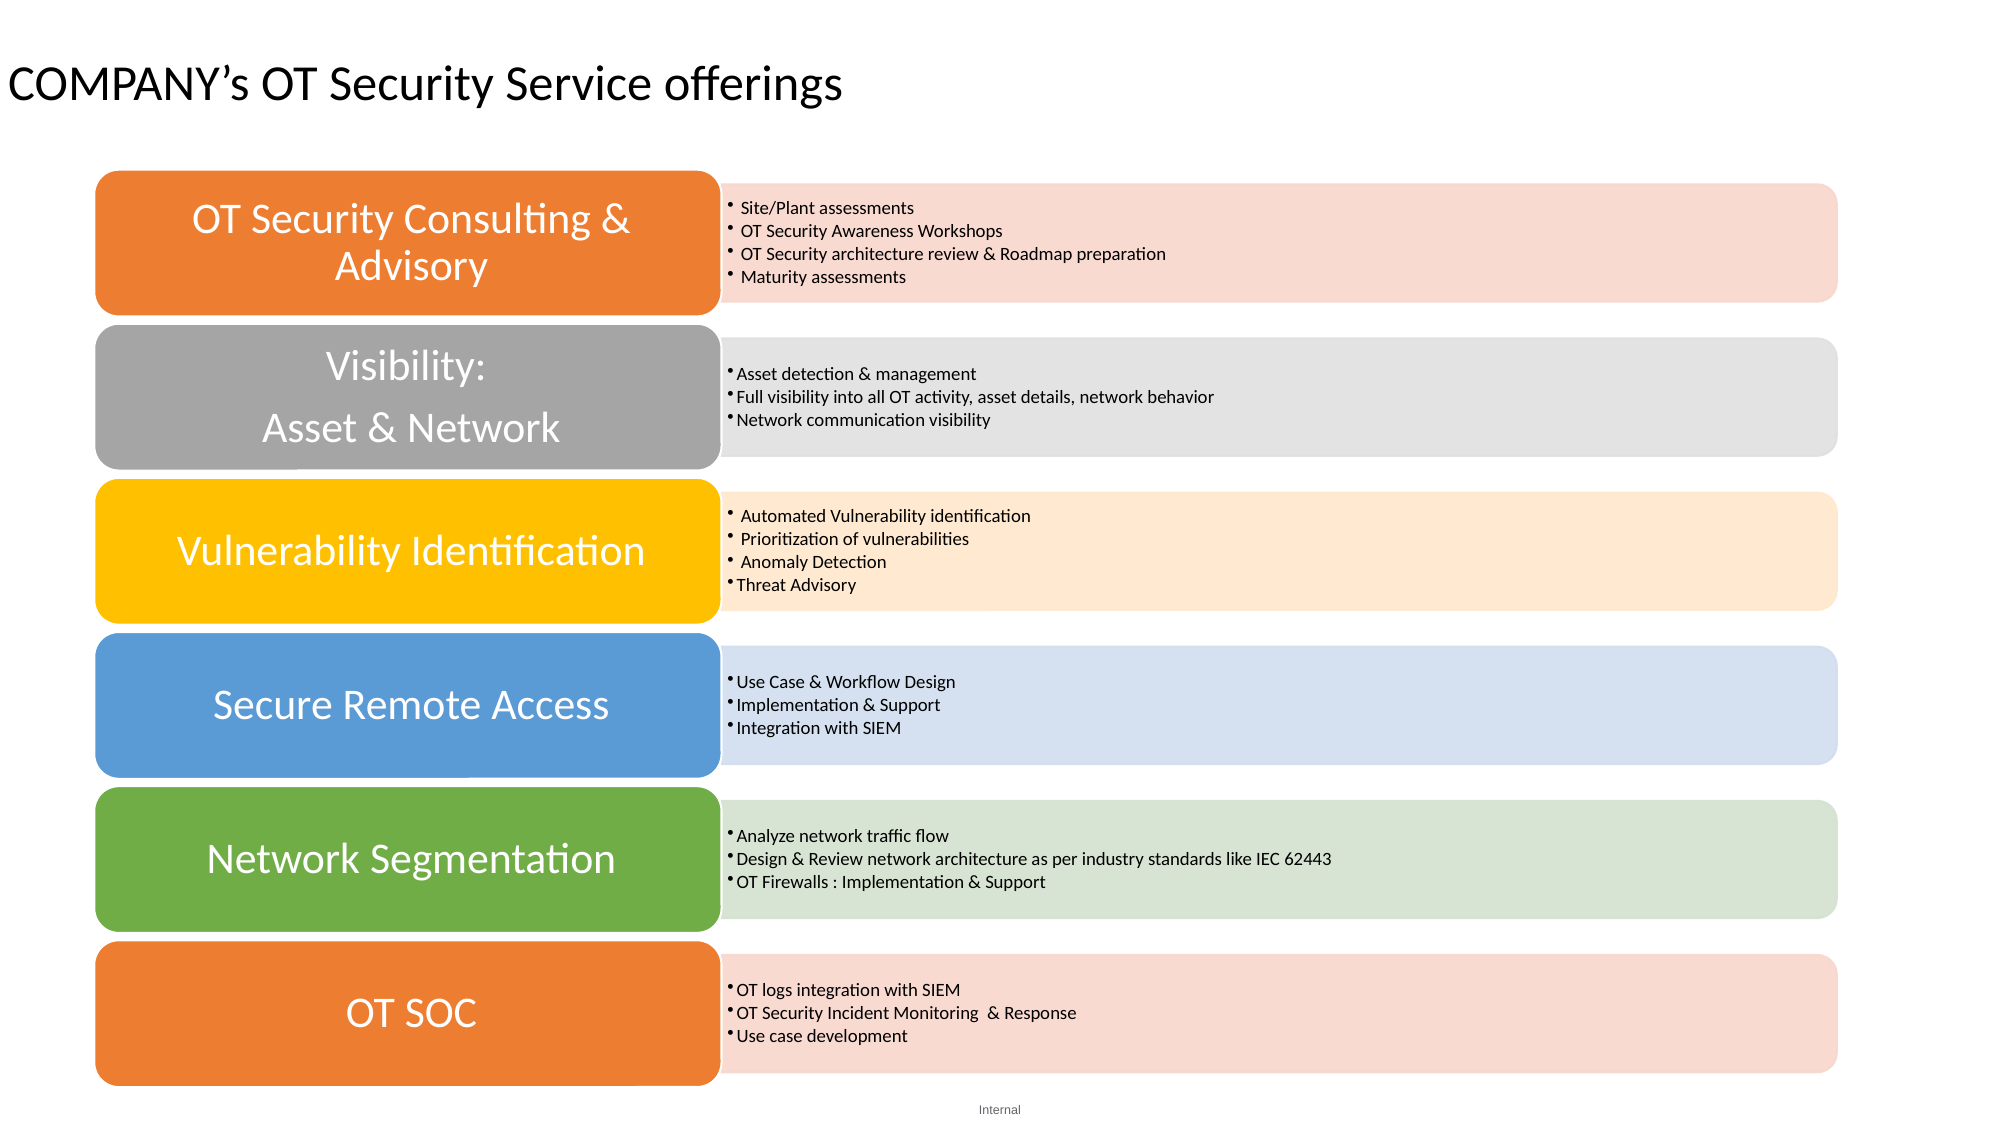

COMPANY’s OT Security Service offerings
 Site/Plant assessments
 OT Security Awareness Workshops
 OT Security architecture review & Roadmap preparation
 Maturity assessments
OT Security Consulting & Advisory
Asset detection & management
Full visibility into all OT activity, asset details, network behavior
Network communication visibility
Visibility:
Asset & Network
 Automated Vulnerability identification
 Prioritization of vulnerabilities
 Anomaly Detection
Threat Advisory
Vulnerability Identification
Use Case & Workflow Design
Implementation & Support
Integration with SIEM
Secure Remote Access
Analyze network traffic flow
Design & Review network architecture as per industry standards like IEC 62443
OT Firewalls : Implementation & Support
Network Segmentation
OT logs integration with SIEM
OT Security Incident Monitoring  & Response
Use case development
OT SOC